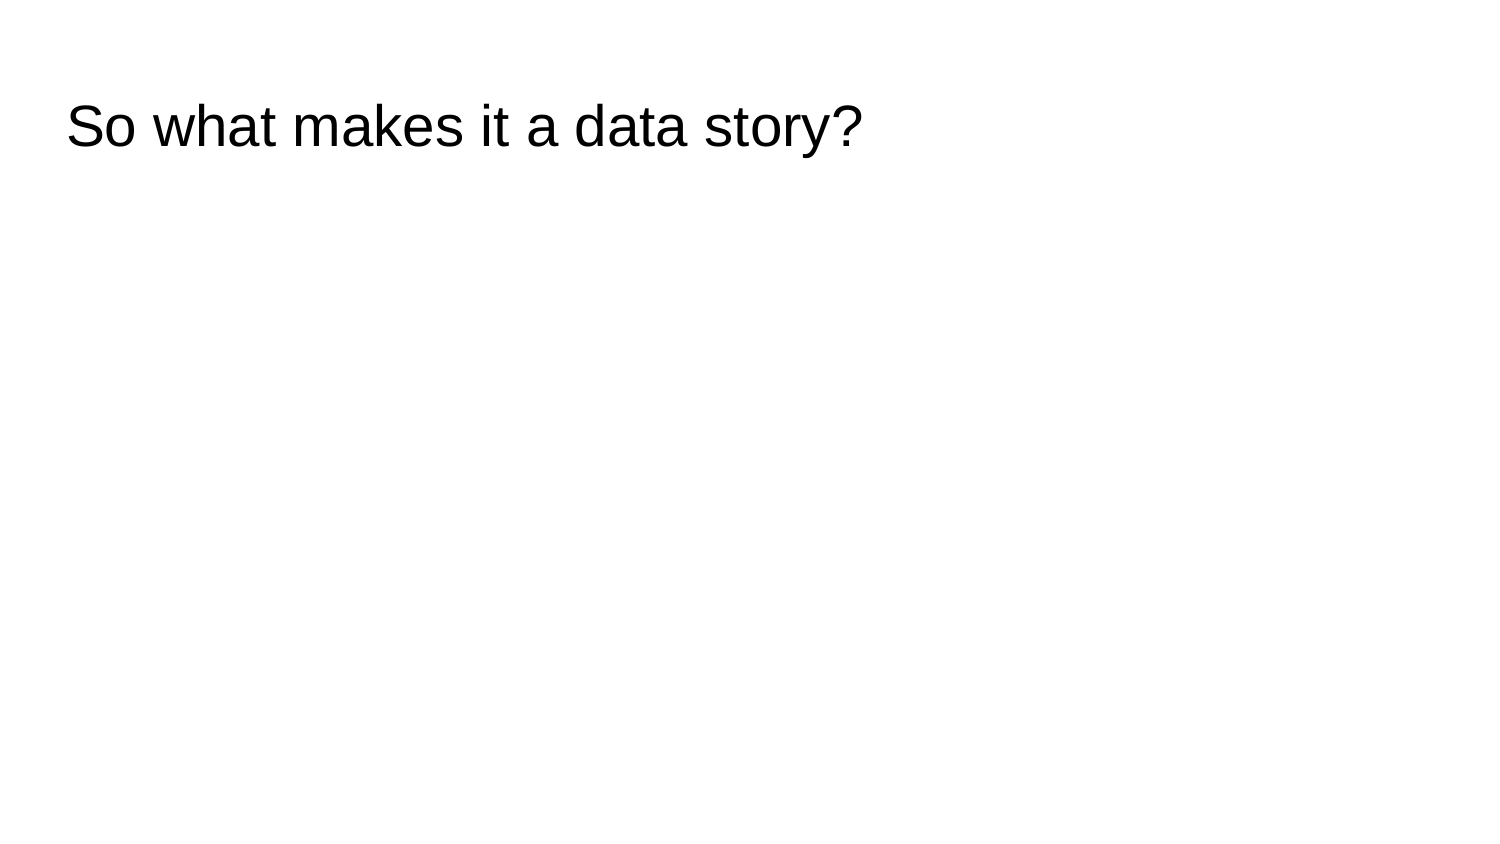

# So what makes it a data story?